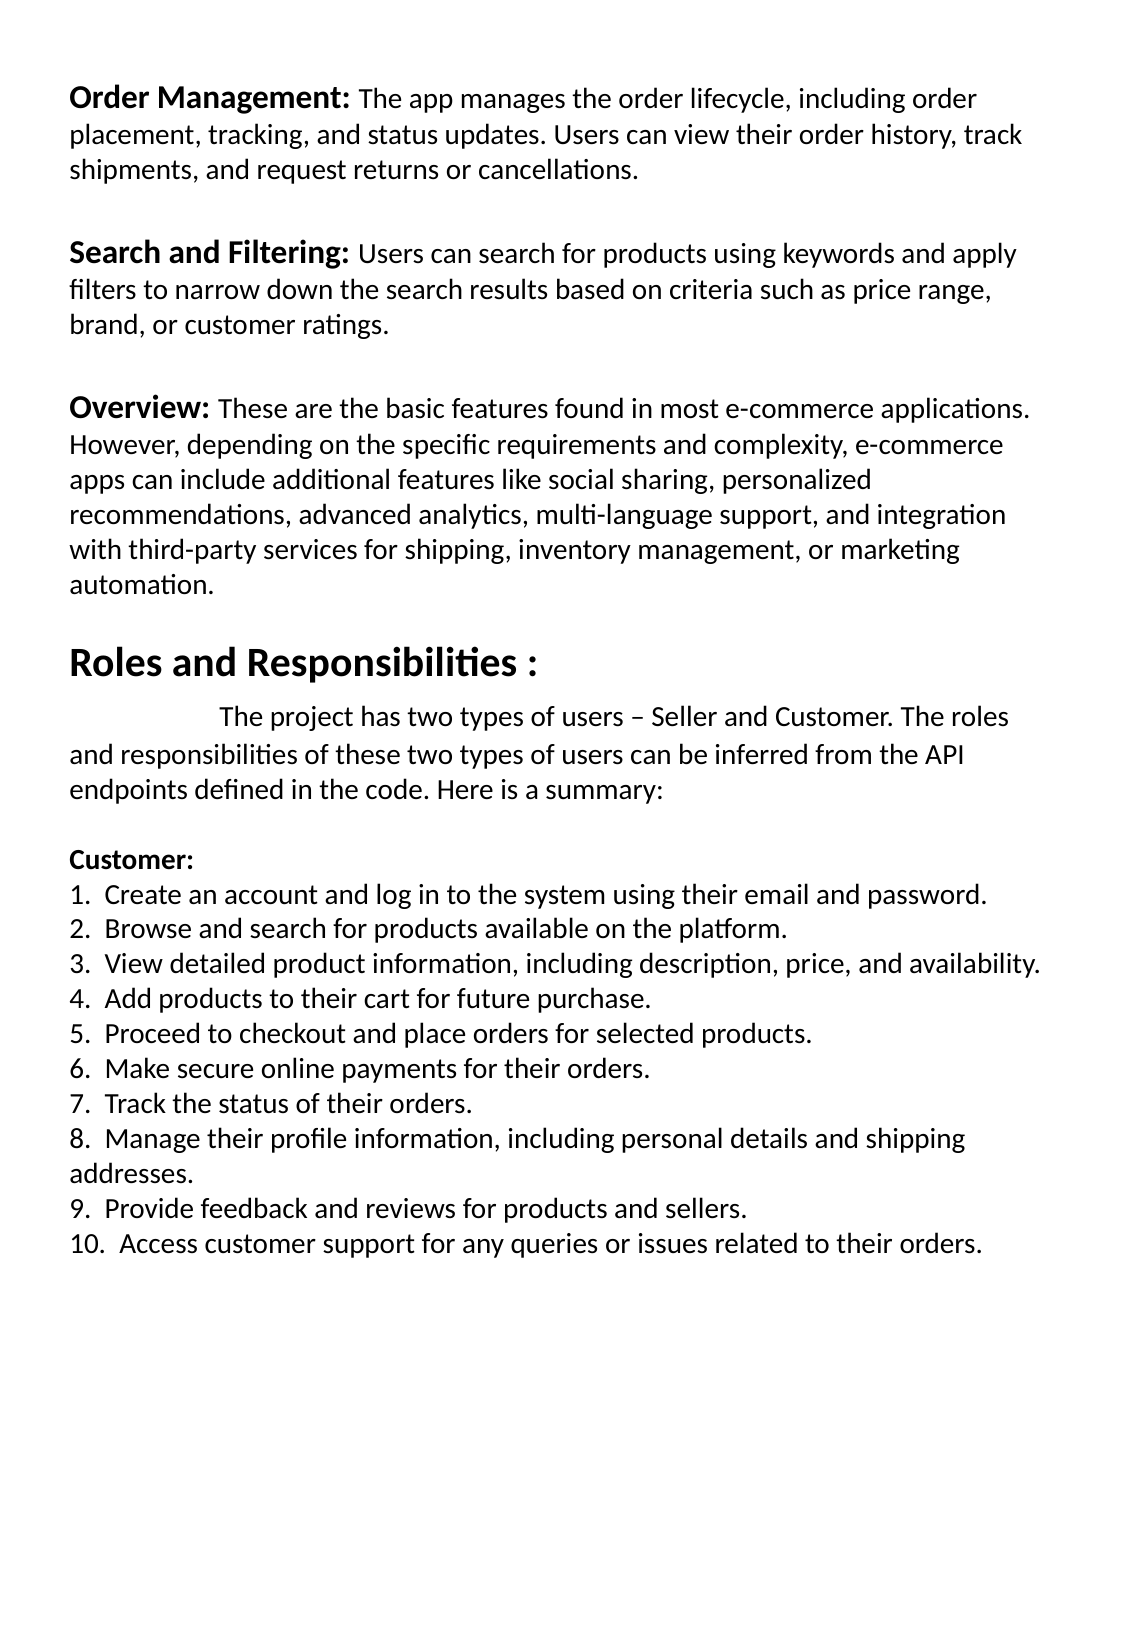

Order Management: The app manages the order lifecycle, including order placement, tracking, and status updates. Users can view their order history, track shipments, and request returns or cancellations.

Search and Filtering: Users can search for products using keywords and apply filters to narrow down the search results based on criteria such as price range, brand, or customer ratings.

Overview: These are the basic features found in most e-commerce applications. However, depending on the specific requirements and complexity, e-commerce apps can include additional features like social sharing, personalized recommendations, advanced analytics, multi-language support, and integration with third-party services for shipping, inventory management, or marketing automation.

Roles and Responsibilities :
	The project has two types of users – Seller and Customer. The roles and responsibilities of these two types of users can be inferred from the API endpoints defined in the code. Here is a summary:

Customer:
1.  Create an account and log in to the system using their email and password.
2.  Browse and search for products available on the platform.
3.  View detailed product information, including description, price, and availability.
4.  Add products to their cart for future purchase.
5.  Proceed to checkout and place orders for selected products.
6.  Make secure online payments for their orders.
7.  Track the status of their orders.
8.  Manage their profile information, including personal details and shipping addresses.
9.  Provide feedback and reviews for products and sellers.
10.  Access customer support for any queries or issues related to their orders.